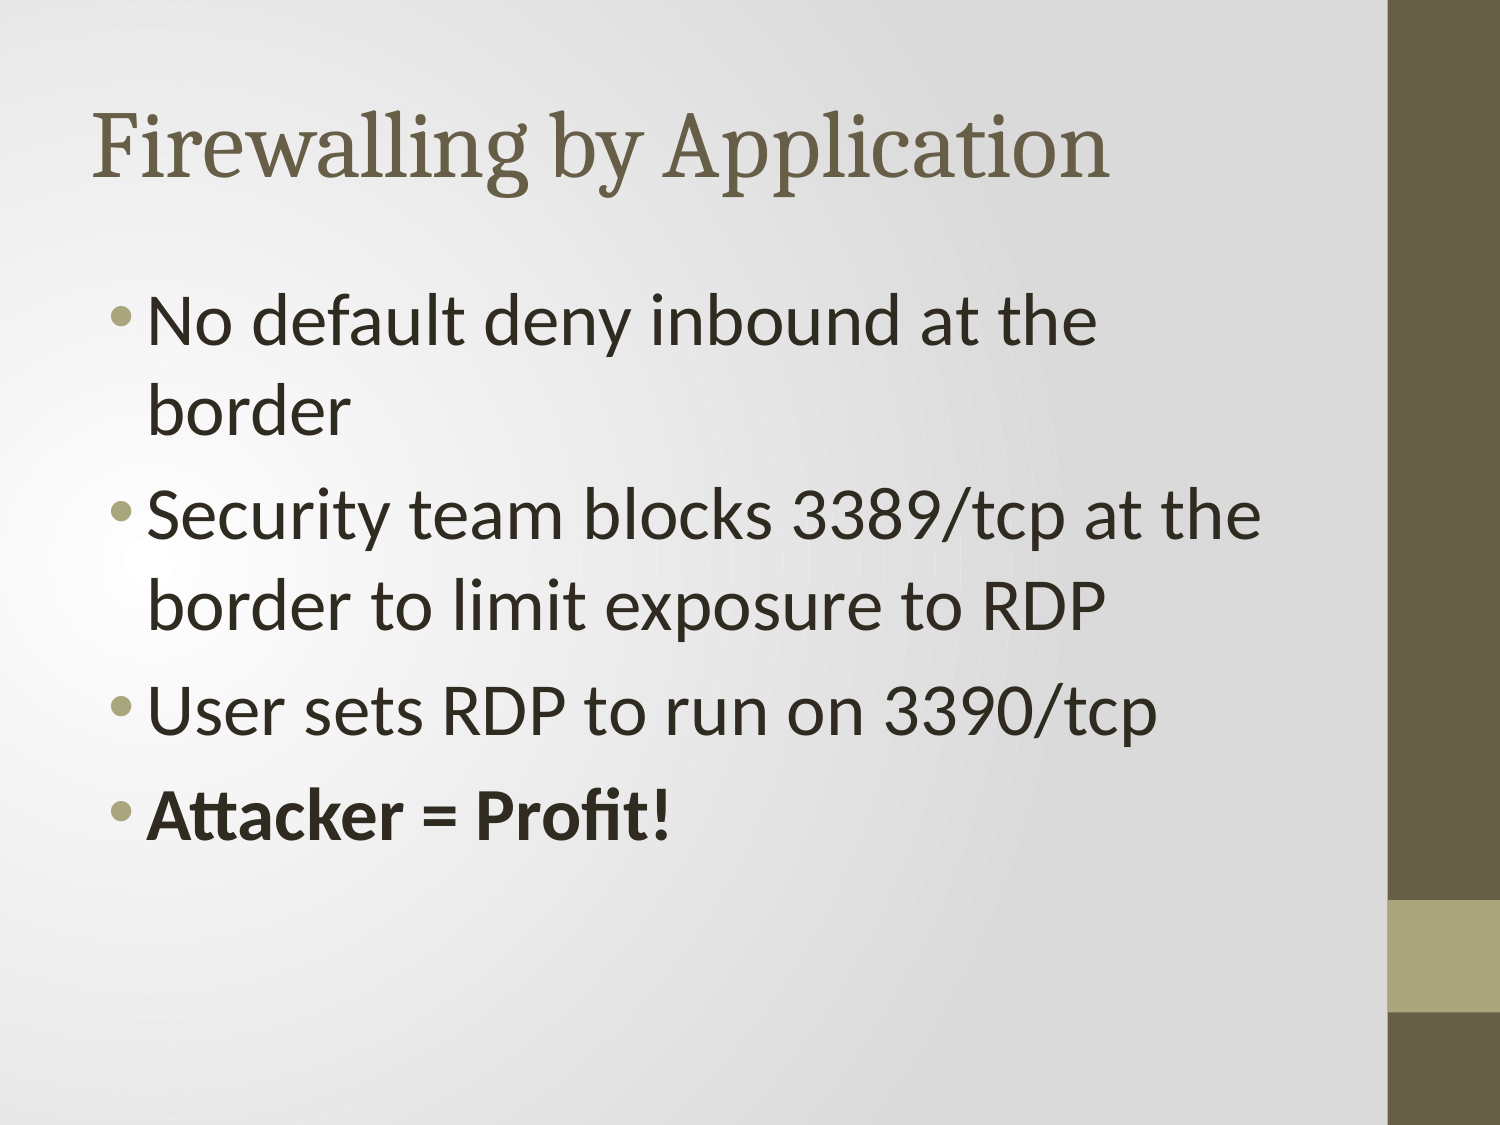

# Firewalling by Application
No default deny inbound at the border
Security team blocks 3389/tcp at the border to limit exposure to RDP
User sets RDP to run on 3390/tcp
Attacker = Profit!